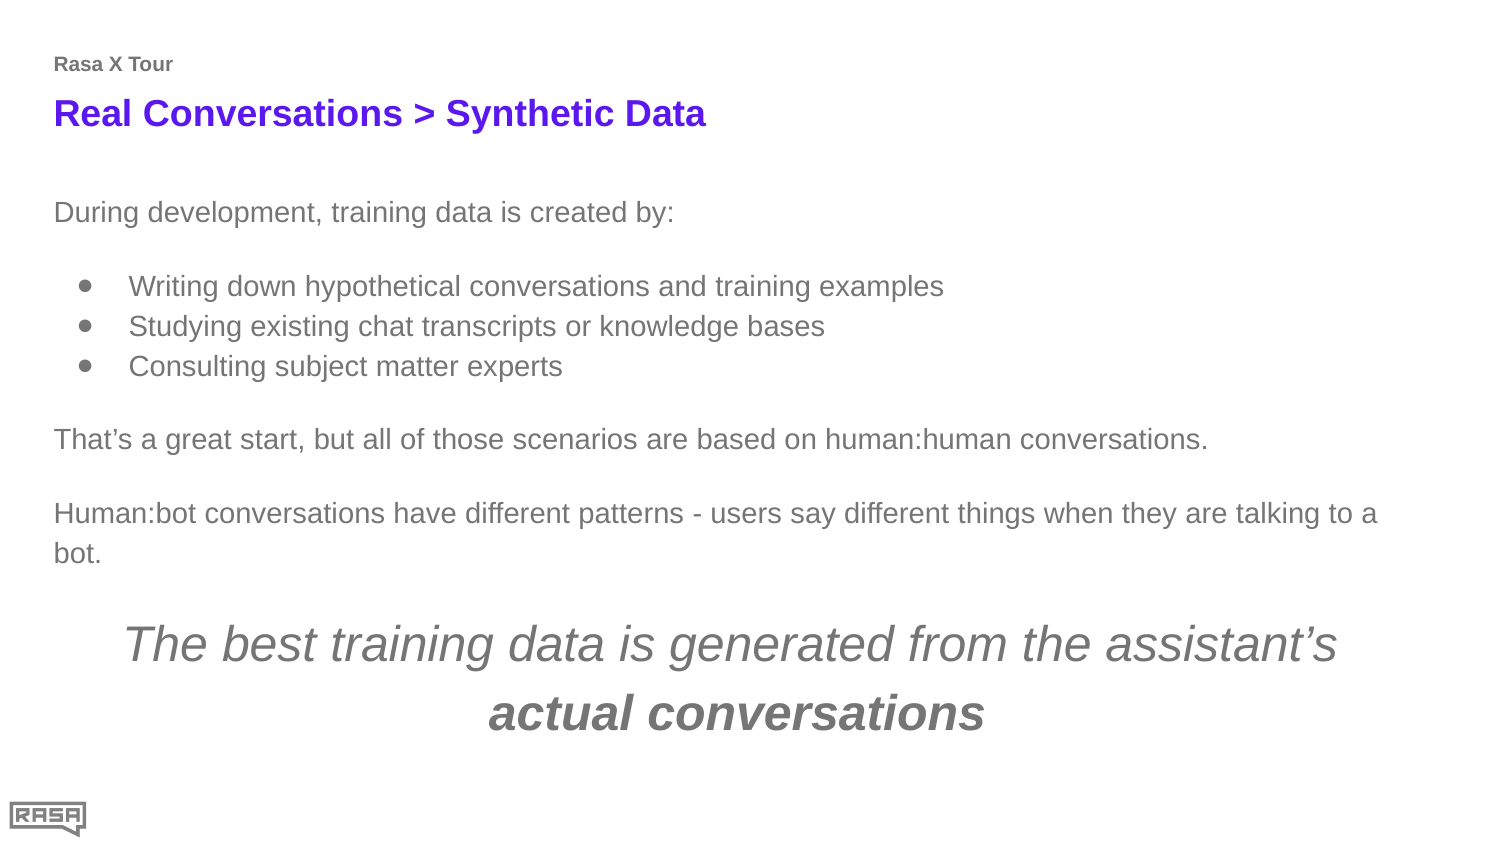

Rasa X Tour
# Real Conversations > Synthetic Data
During development, training data is created by:
Writing down hypothetical conversations and training examples
Studying existing chat transcripts or knowledge bases
Consulting subject matter experts
That’s a great start, but all of those scenarios are based on human:human conversations.
Human:bot conversations have different patterns - users say different things when they are talking to a bot.
The best training data is generated from the assistant’s
actual conversations